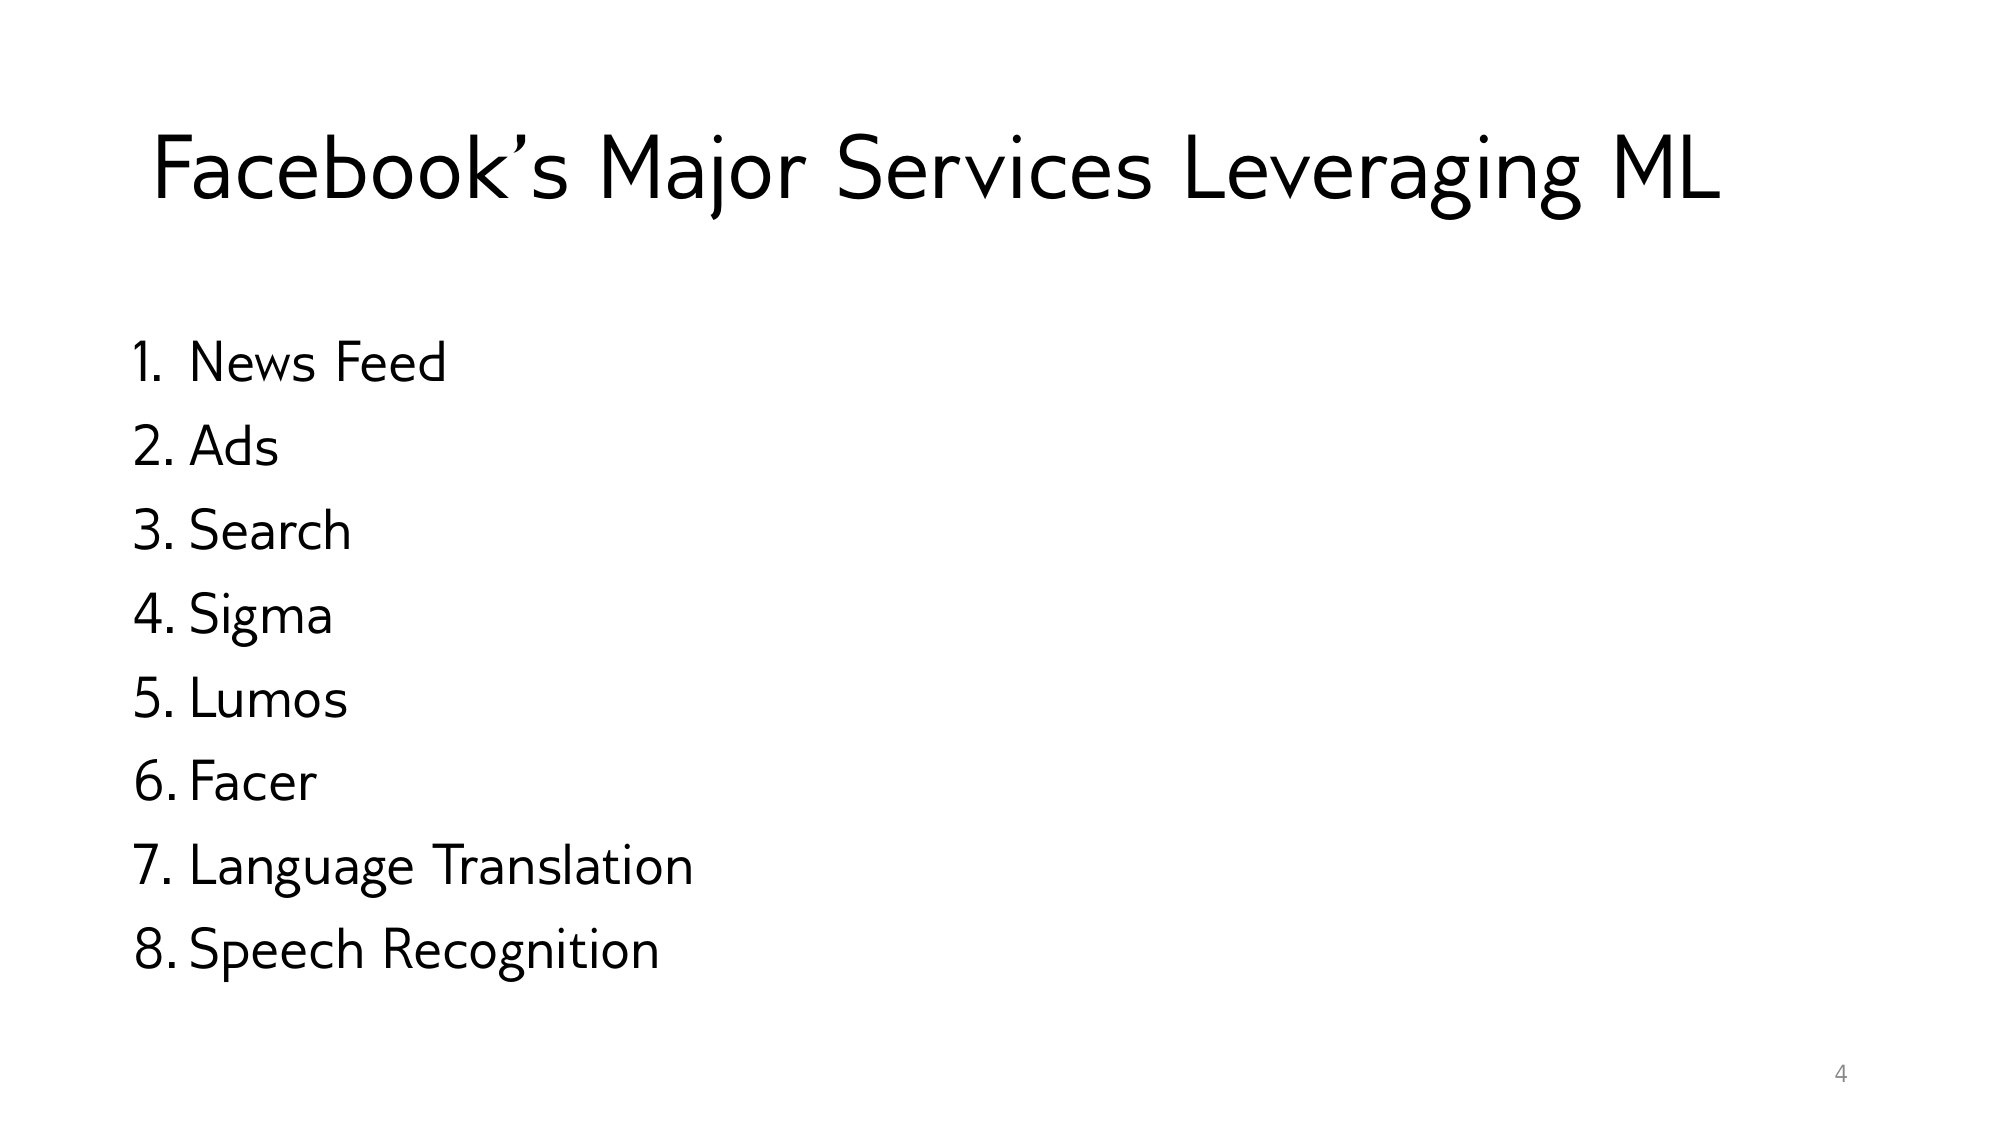

# Facebook’s Major Services Leveraging ML
News Feed
Ads
Search
Sigma
Lumos
Facer
Language Translation
Speech Recognition
4